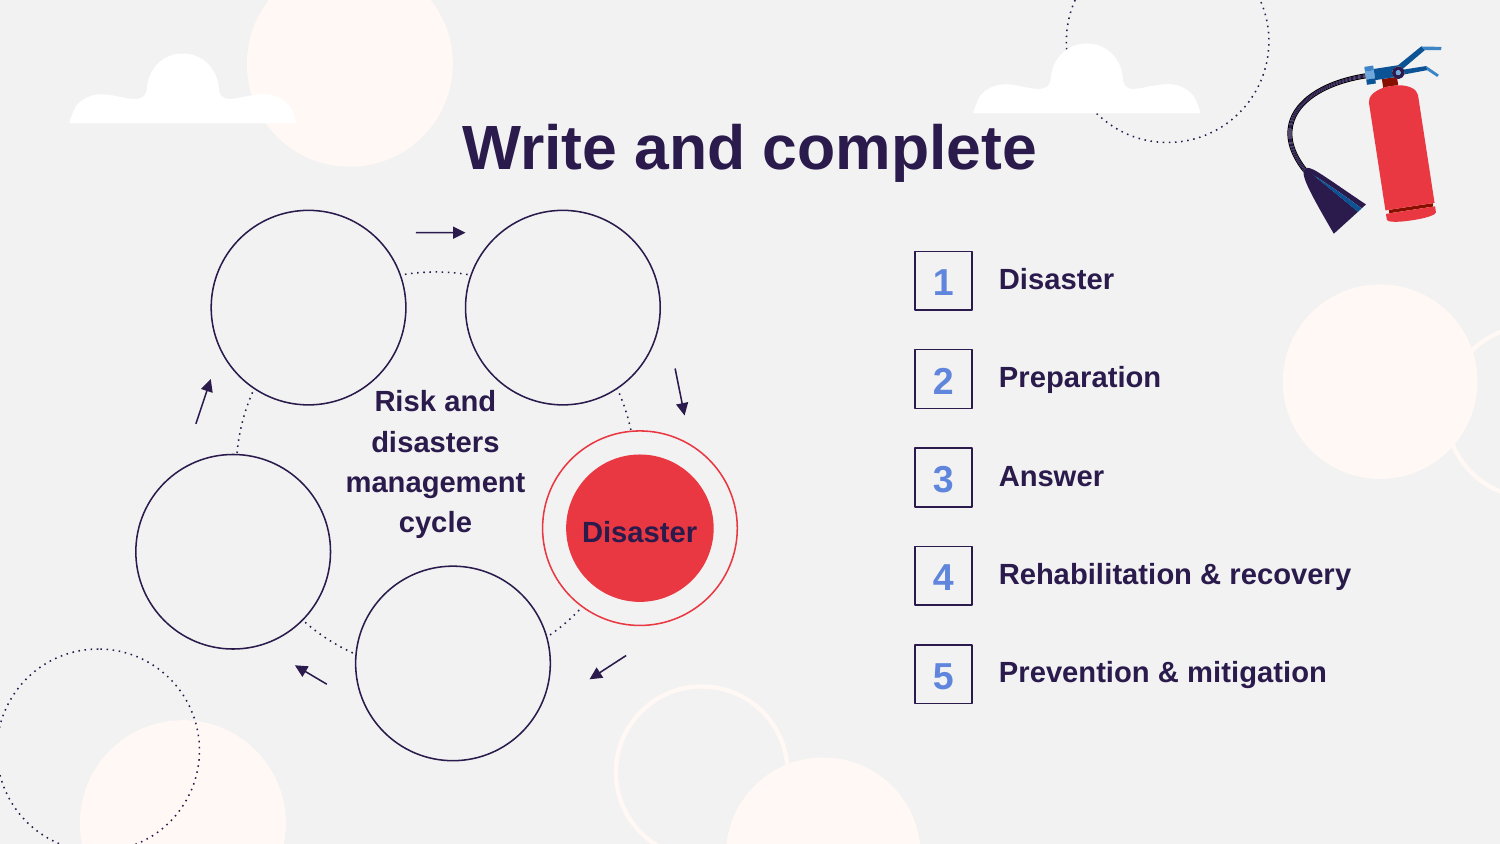

# Write and complete

1
Disaster

2
Preparation
Risk and disasters management cycle

3
Answer

Disaster
4
Rehabilitation & recovery

5
Prevention & mitigation